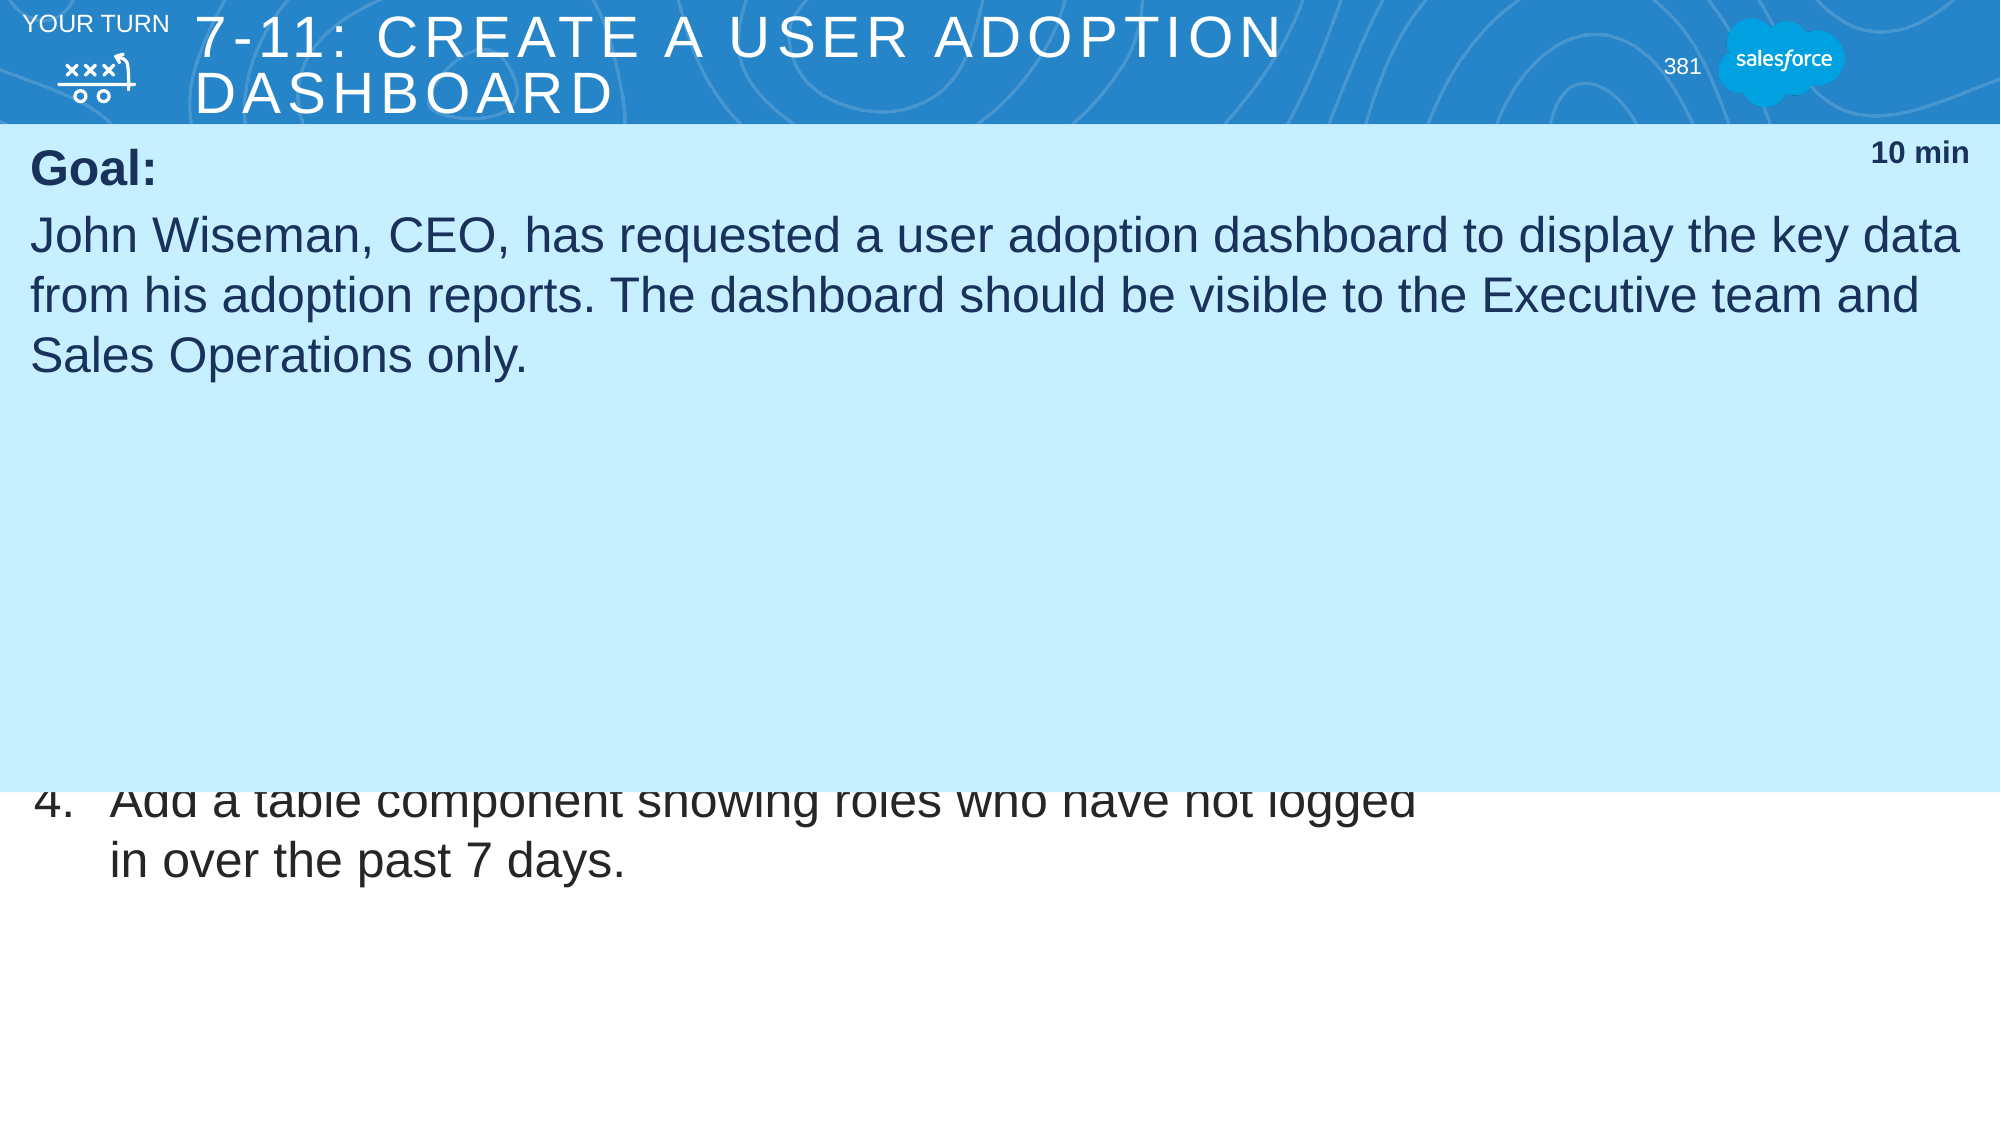

Your turn
# 7-11: Create a User Adoption Dashboard
381
Goal:
John Wiseman, CEO, has requested a user adoption dashboard to display the key data from his adoption reports. The dashboard should be visible to the Executive team and Sales Operations only.
10 min
Tasks:
Update the User Adoption dashboard.
Add a gauge component to show active users this week.
Add a chart component to show new opportunities created in the last 120 days.
Add a table component showing roles who have not logged in over the past 7 days.